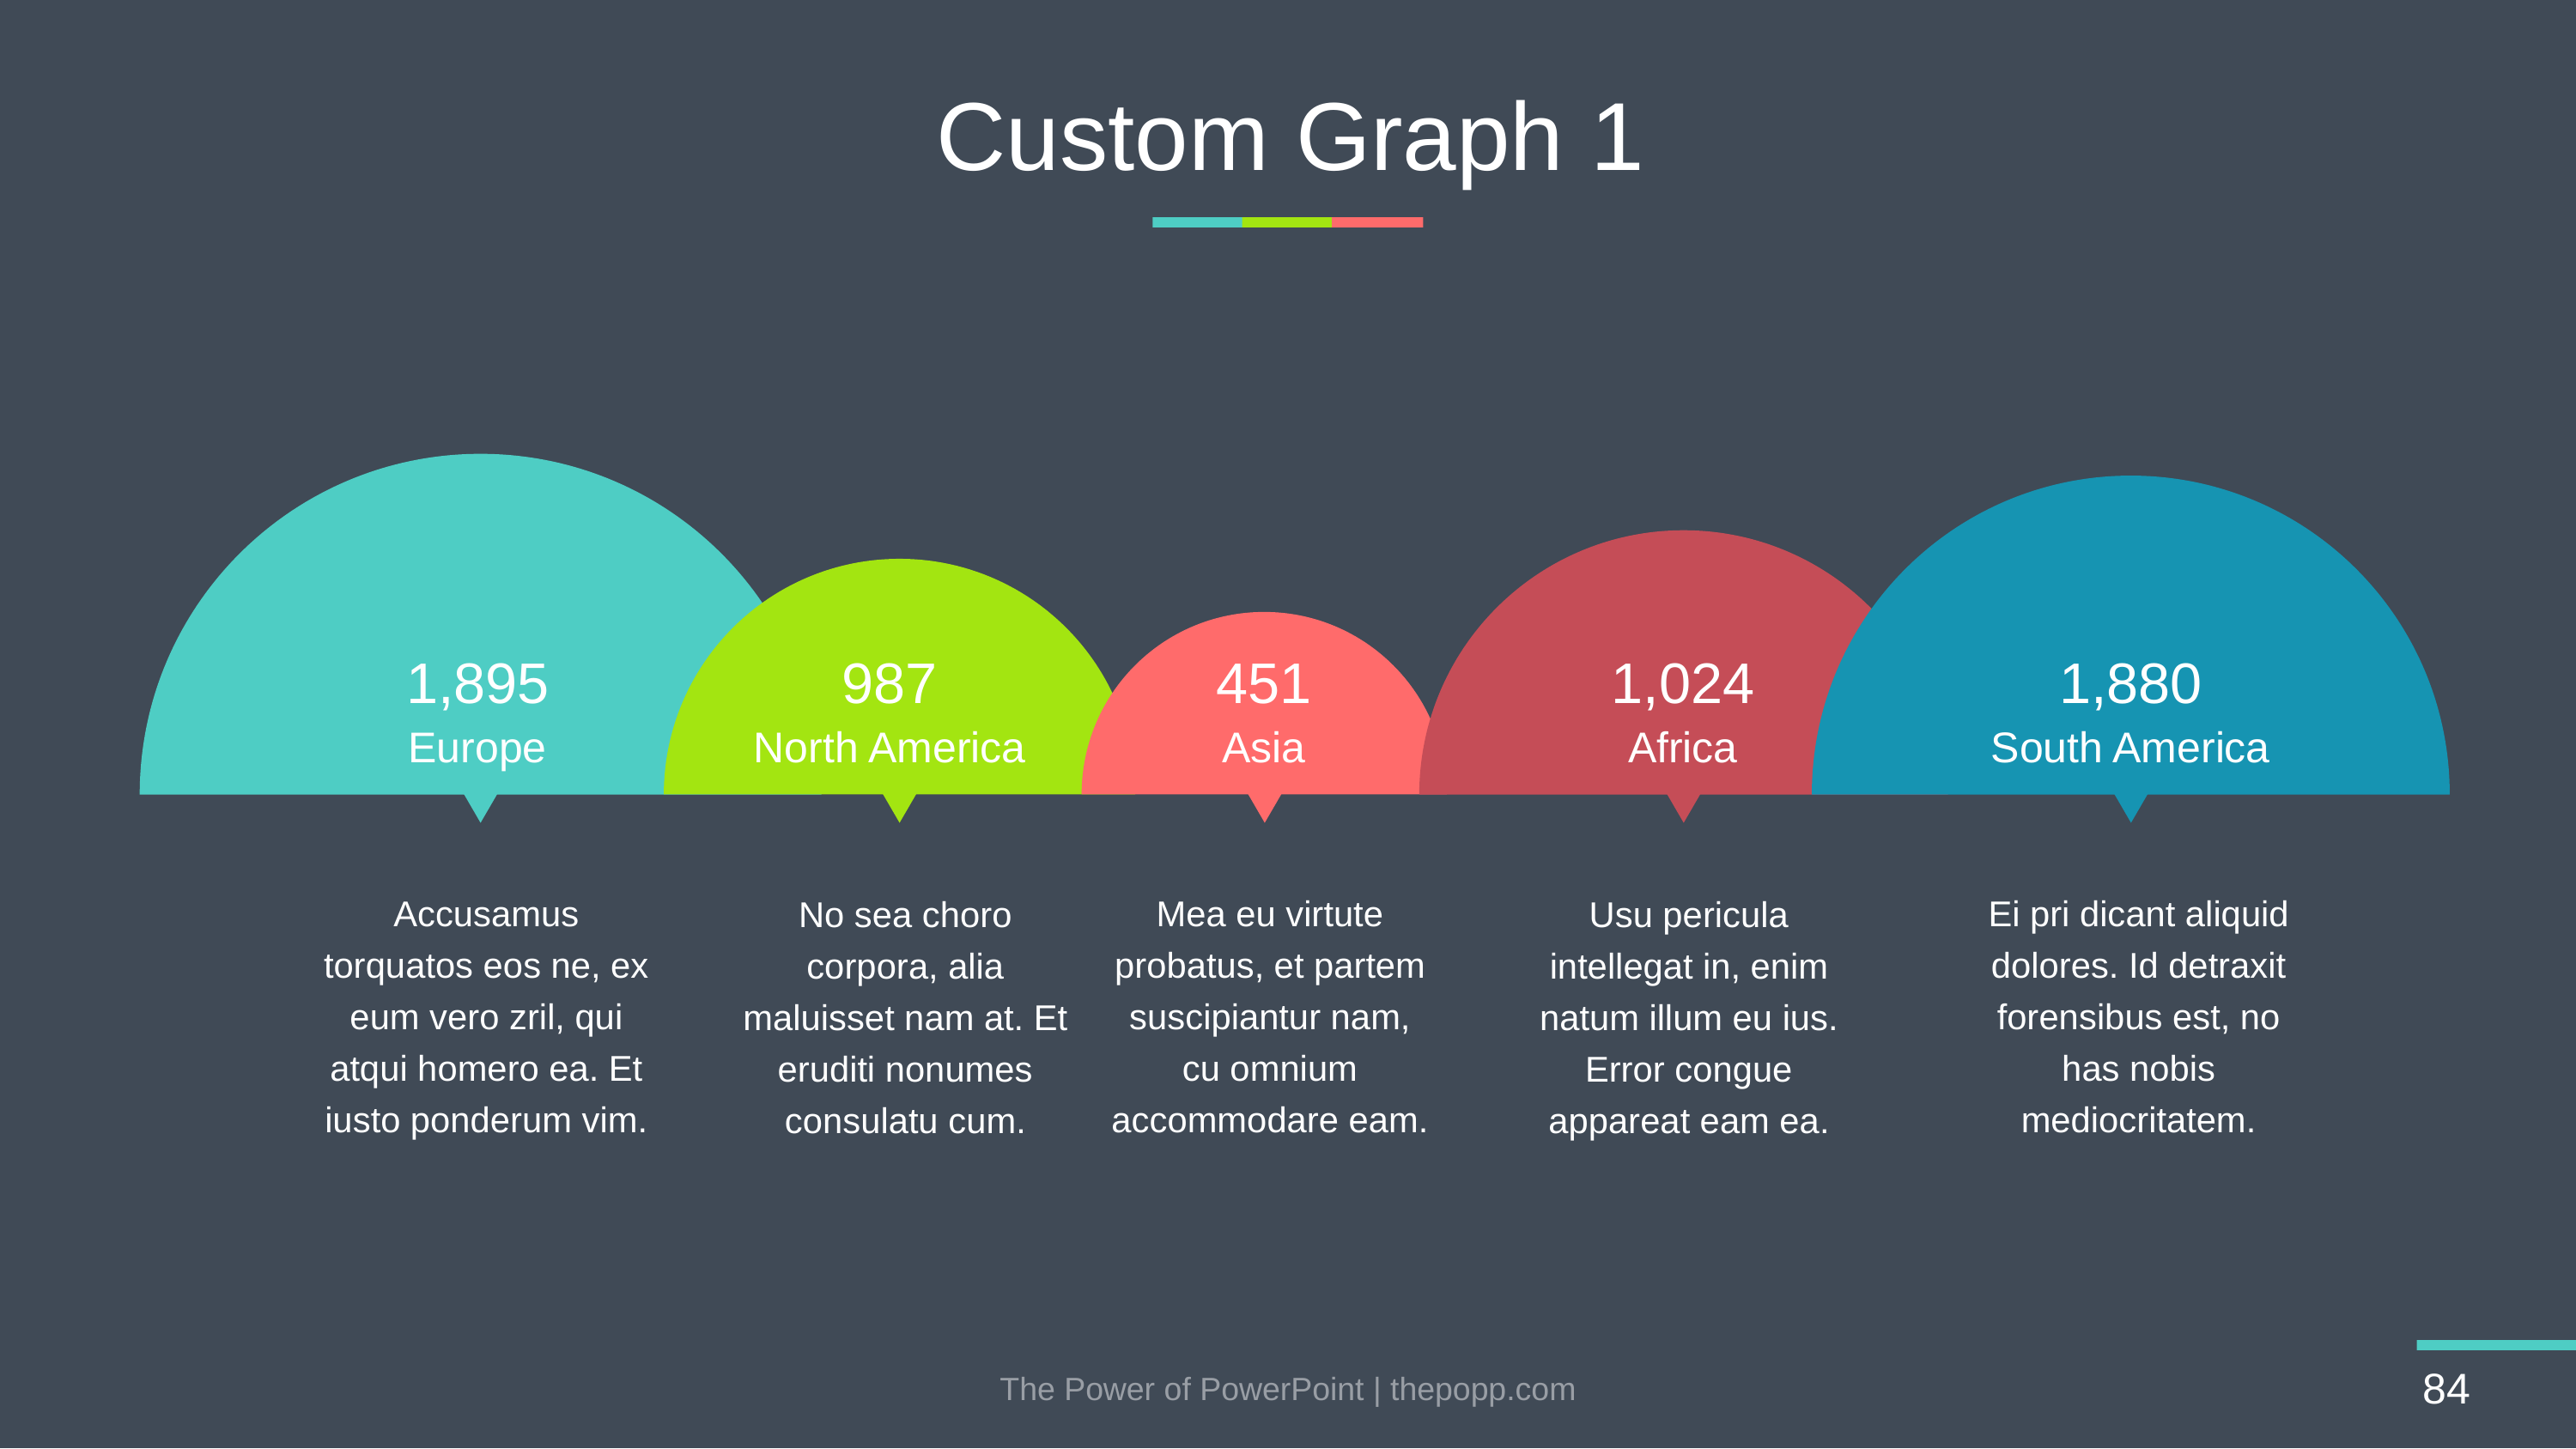

# Custom Graph 1

1,895
987
451
1,024
1,880
Europe
North America
Asia
Africa
South America

Ei pri dicant aliquid dolores. Id detraxit forensibus est, no has nobis mediocritatem.
Mea eu virtute probatus, et partem suscipiantur nam, cu omnium accommodare eam.
Accusamus torquatos eos ne, ex eum vero zril, qui atqui homero ea. Et iusto ponderum vim.
No sea choro corpora, alia maluisset nam at. Et eruditi nonumes consulatu cum.
Usu pericula intellegat in, enim natum illum eu ius. Error congue appareat eam ea.
The Power of PowerPoint | thepopp.com
84